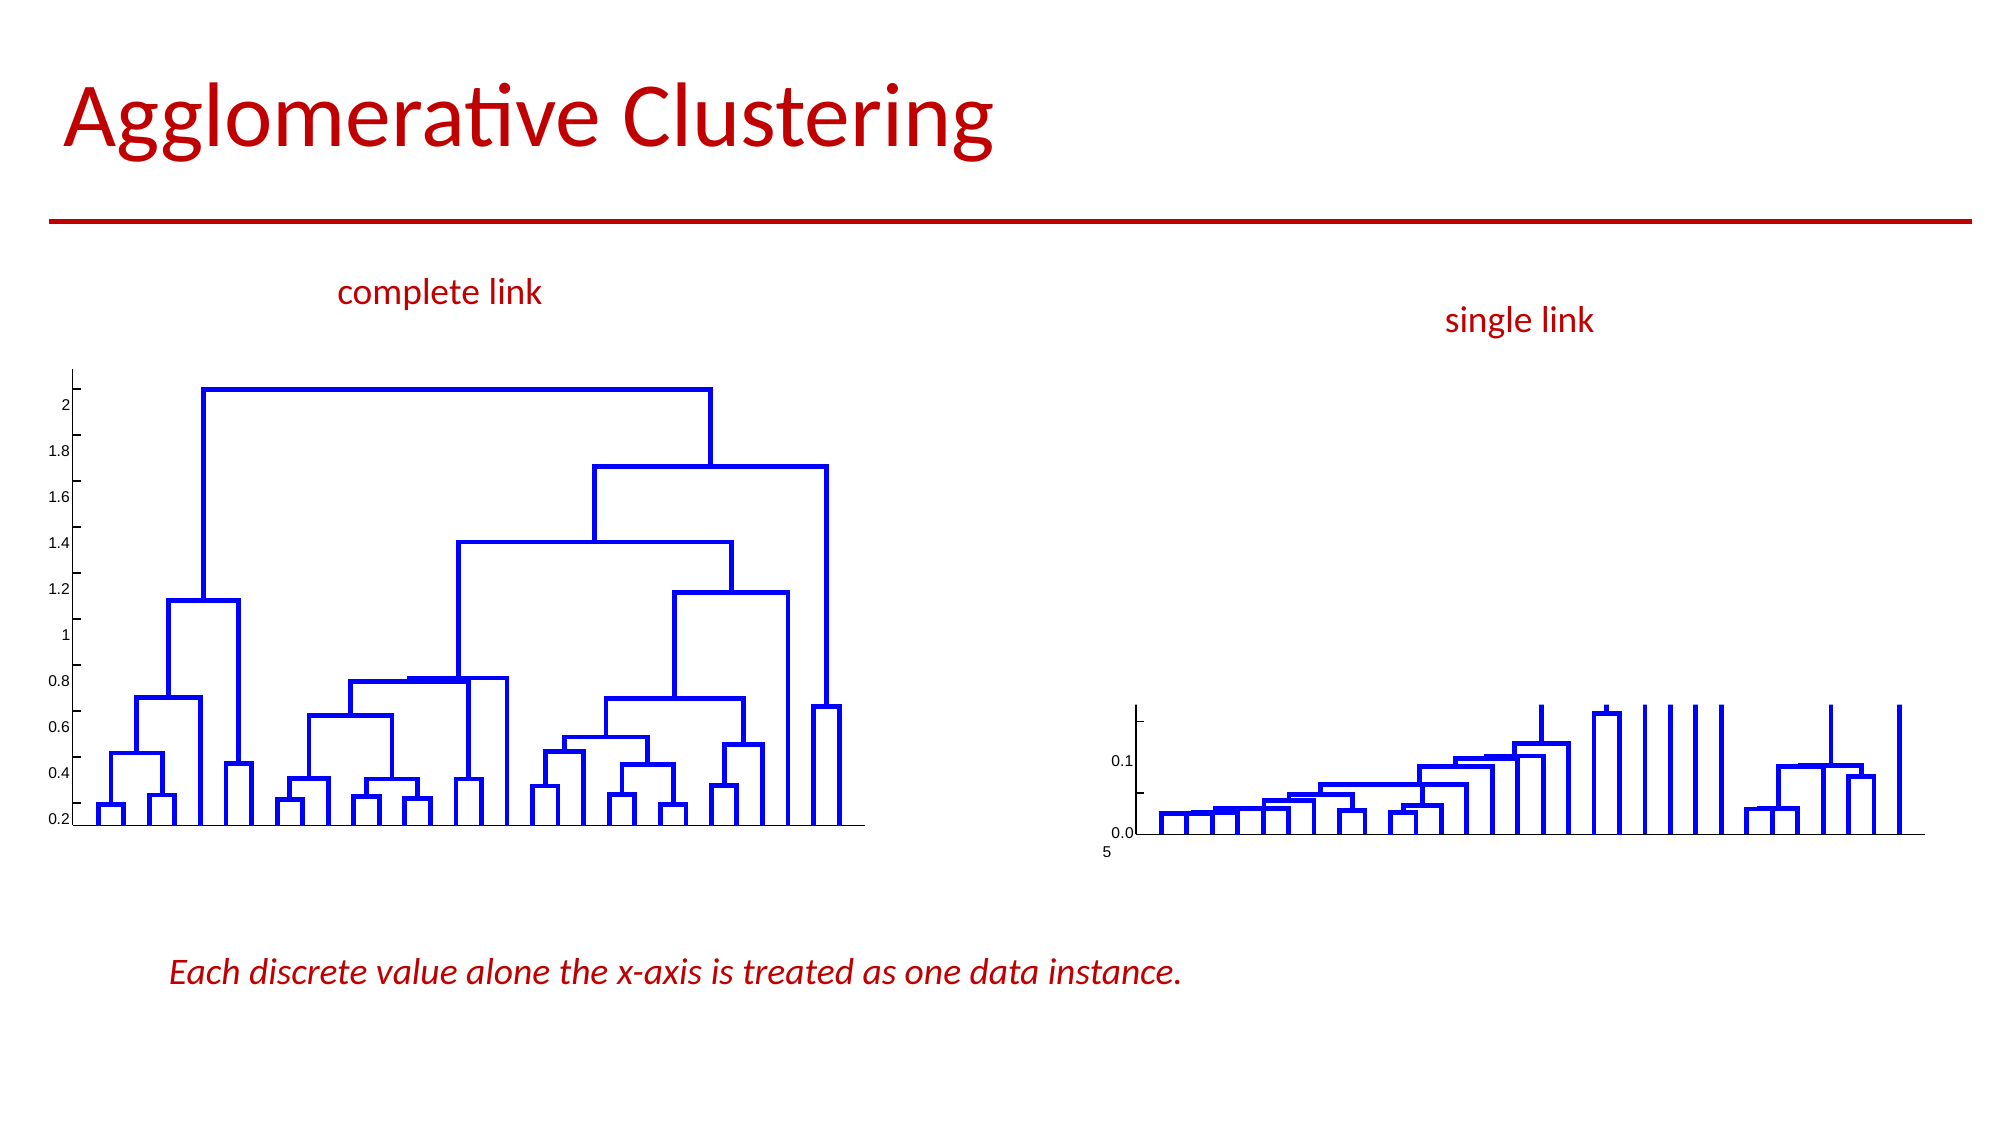

# Agglomerative Clustering
complete link

2 1.8 1.6 1.4 1.2
1 0.8 0.6 0.4 0.2

single link

0.3

0.25

0.2

0.15

0.1

0.05

Each discrete value alone the x-axis is treated as one data instance.